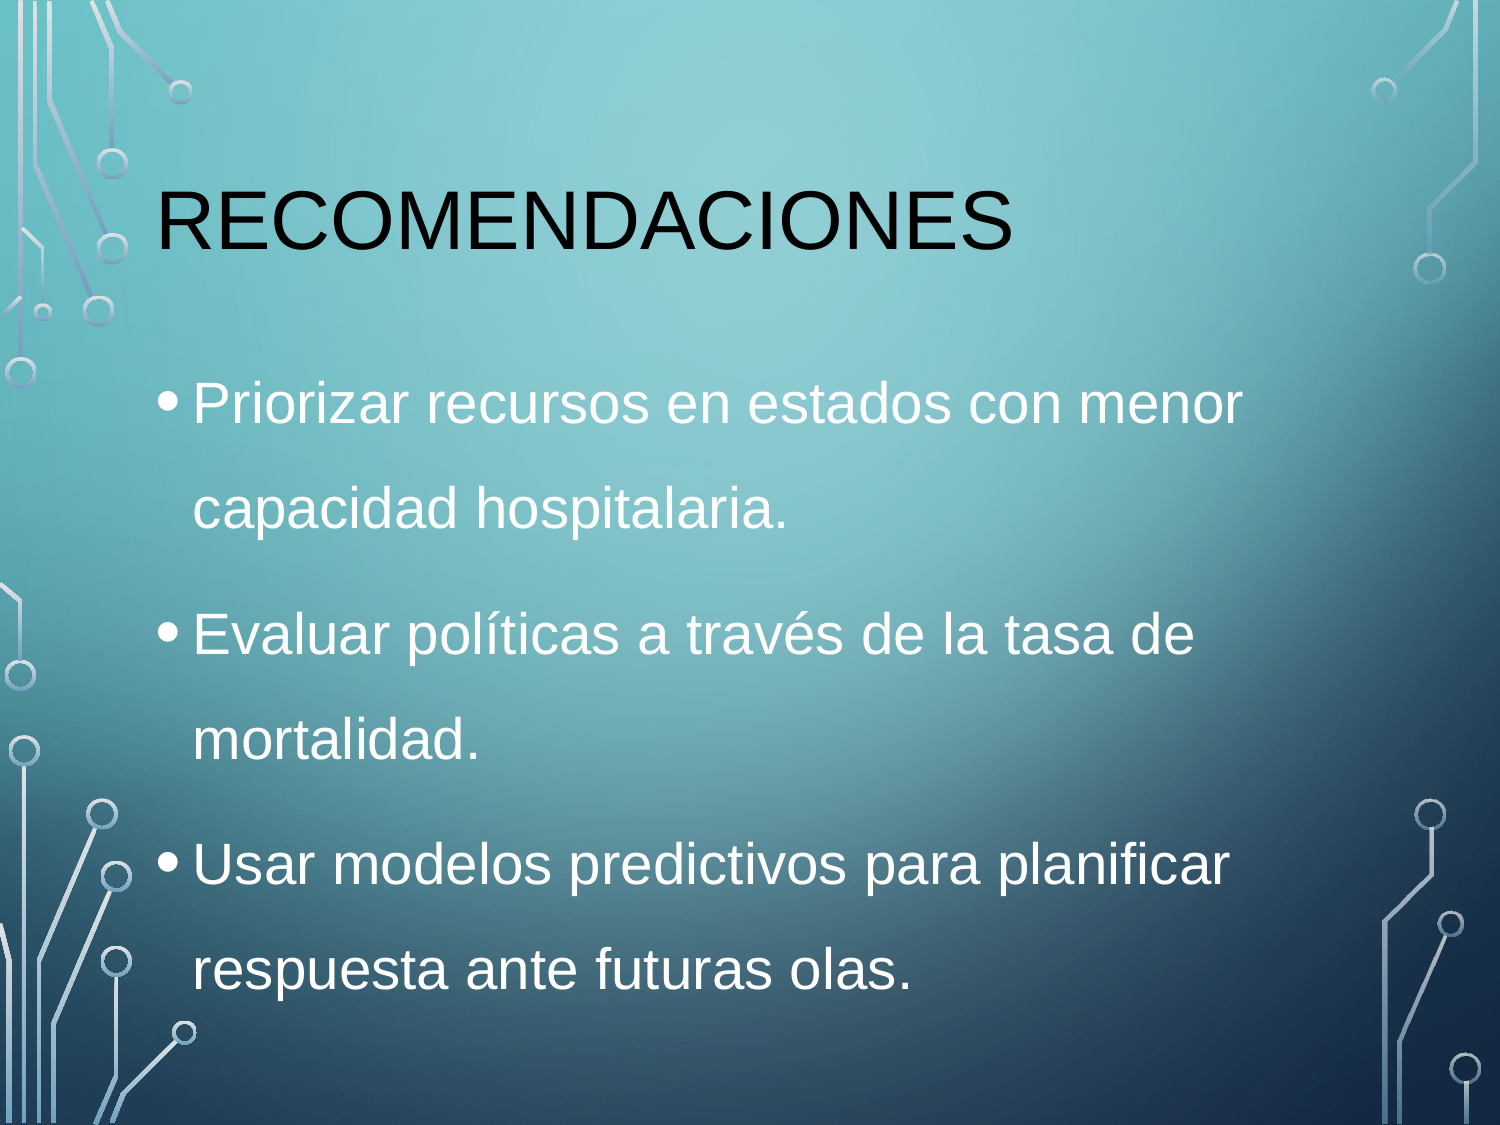

# Recomendaciones
Priorizar recursos en estados con menor capacidad hospitalaria.
Evaluar políticas a través de la tasa de mortalidad.
Usar modelos predictivos para planificar respuesta ante futuras olas.